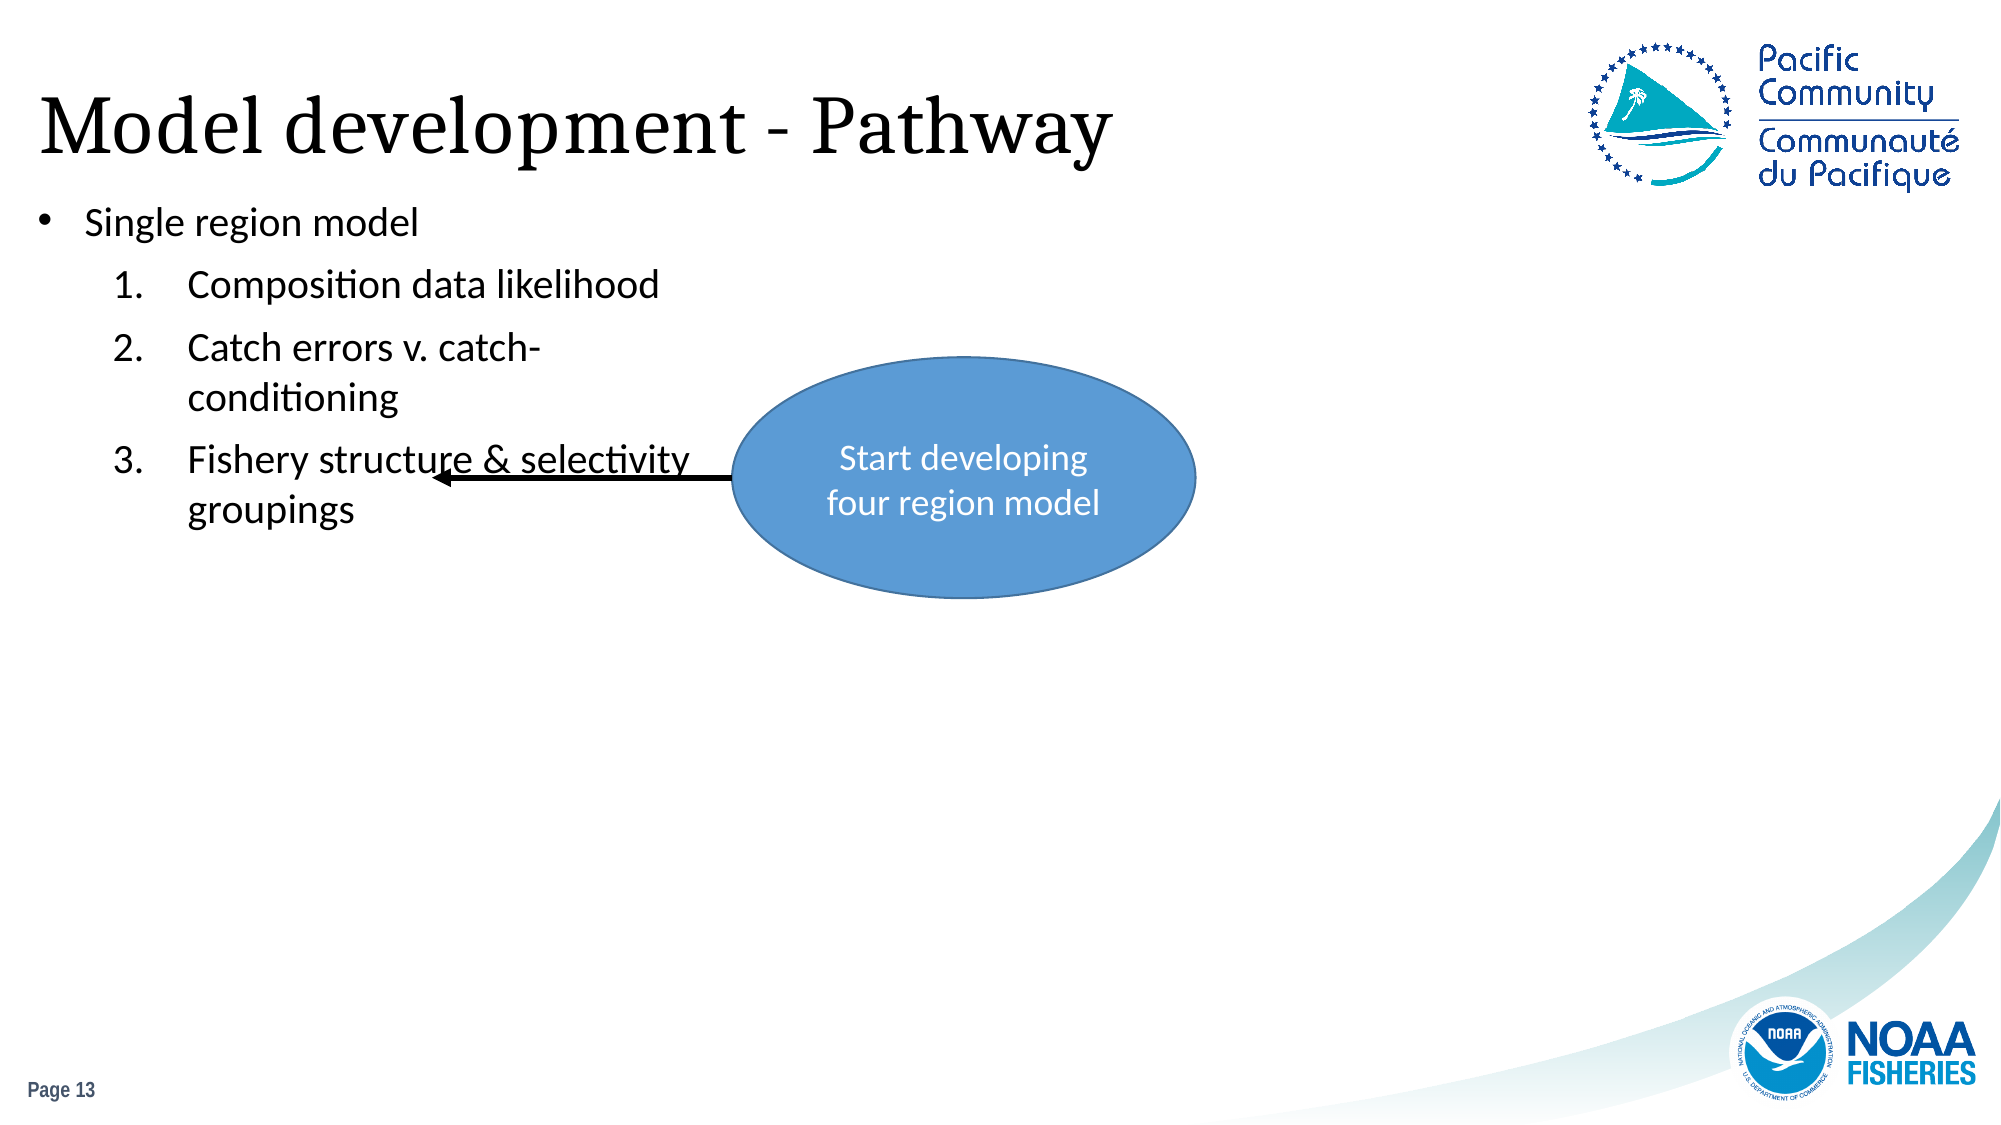

Model development - Pathway
Single region model
Composition data likelihood
Catch errors v. catch-conditioning
Fishery structure & selectivity groupings

Start developing four region model